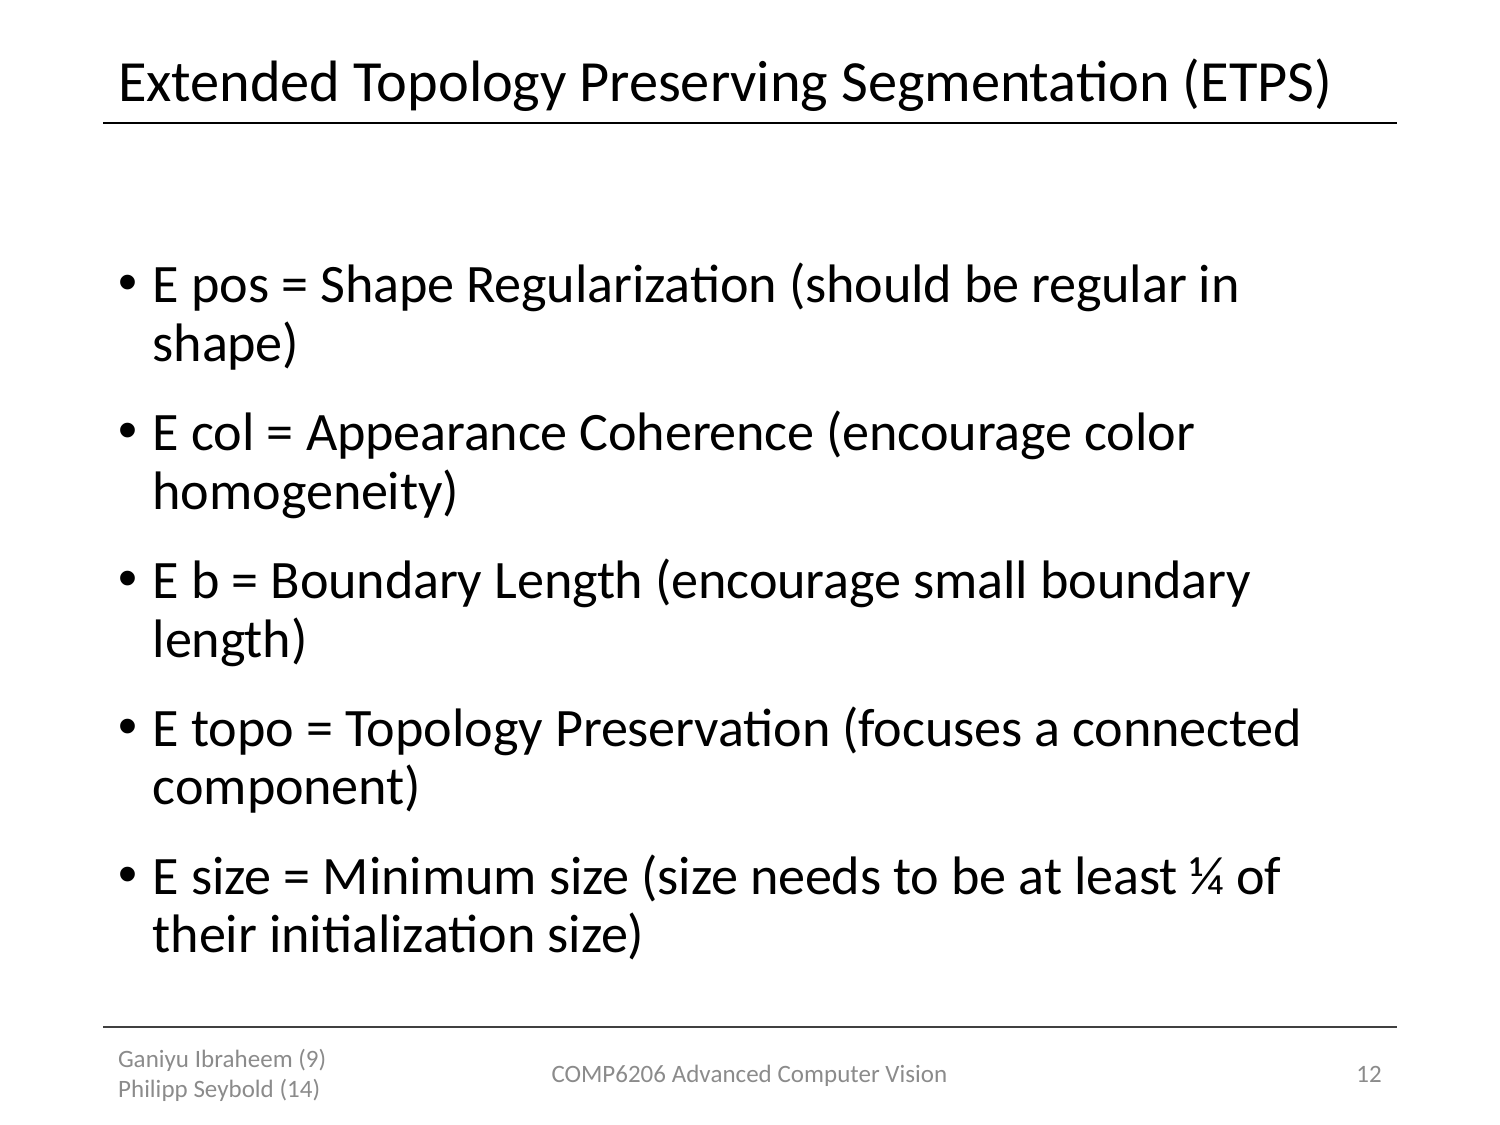

# Extended Topology Preserving Segmentation (ETPS)
E pos = Shape Regularization (should be regular in shape)
E col = Appearance Coherence (encourage color homogeneity)
E b = Boundary Length (encourage small boundary length)
E topo = Topology Preservation (focuses a connected component)
E size = Minimum size (size needs to be at least ¼ of their initialization size)
Ganiyu Ibraheem (9)  Philipp Seybold (14)
COMP6206 Advanced Computer Vision
12